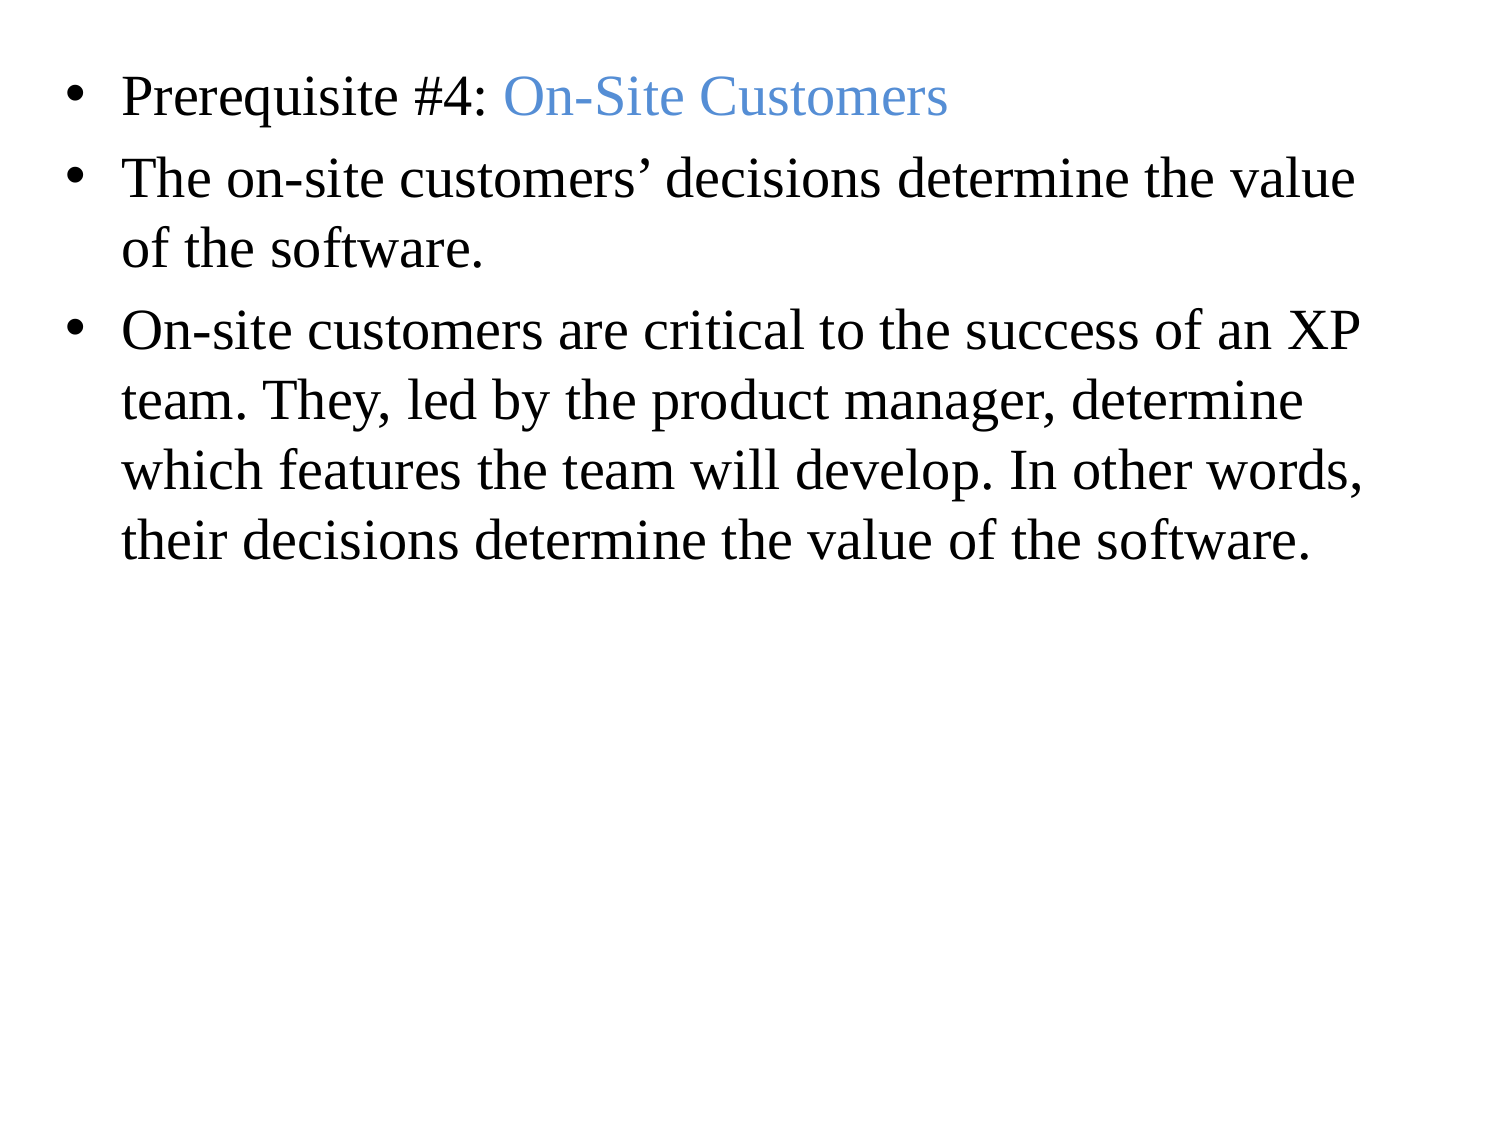

Prerequisite #4: On-Site Customers
The on-site customers’ decisions determine the value of the software.
On-site customers are critical to the success of an XP team. They, led by the product manager, determine which features the team will develop. In other words, their decisions determine the value of the software.